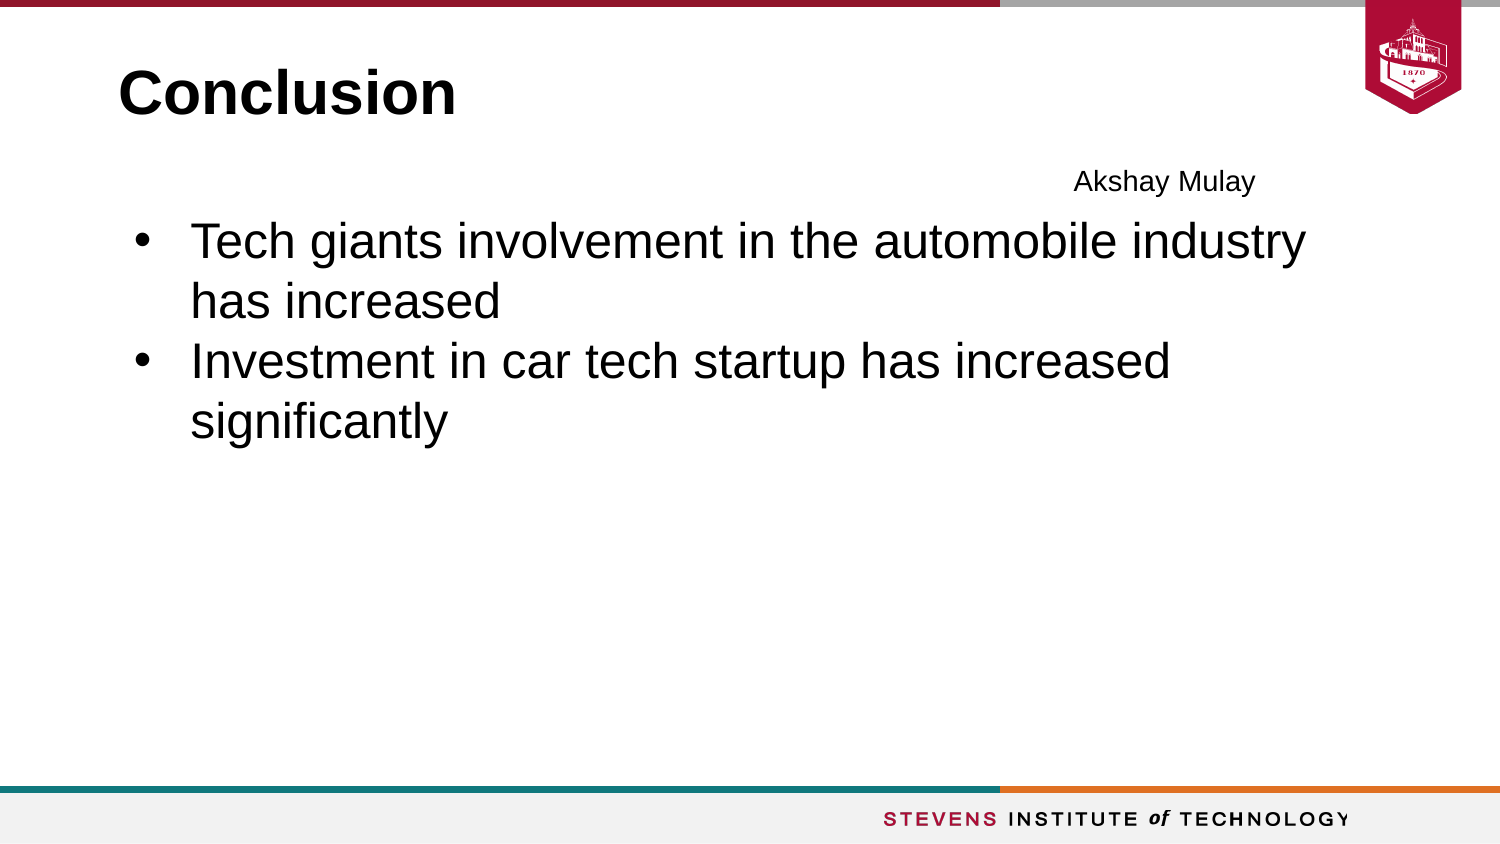

# Conclusion
Akshay Mulay
Tech giants involvement in the automobile industry has increased
Investment in car tech startup has increased significantly